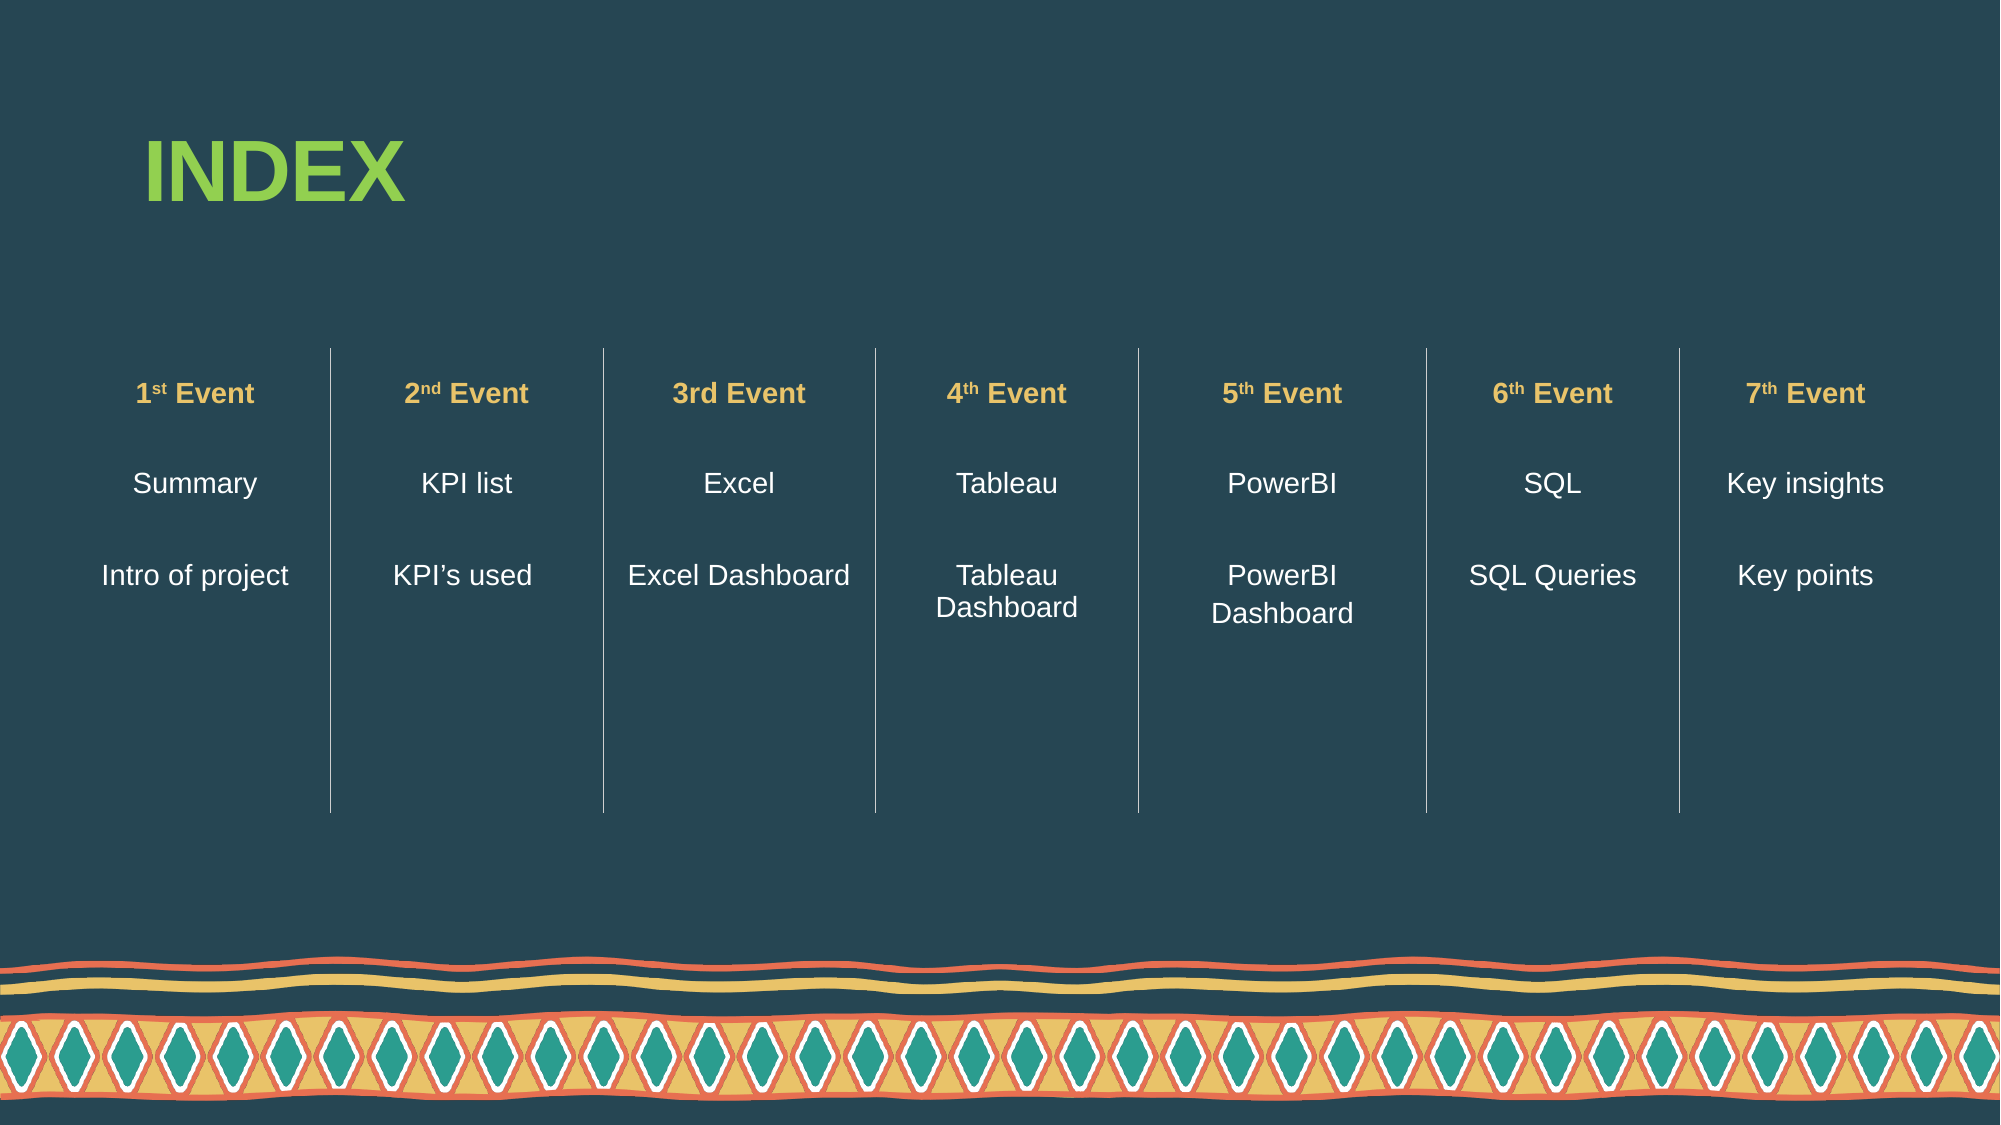

# INDEX
| 1st Event | 2nd Event | 3rd Event | 4th Event | 5th Event | 6th Event |
| --- | --- | --- | --- | --- | --- |
| Summary | KPI list | Excel | Tableau | PowerBI | SQL |
| Intro of project | KPI’s used | Excel Dashboard | Tableau Dashboard | PowerBI Dashboard | SQL Queries |
| 7th Event |
| --- |
| Key insights |
| Key points |